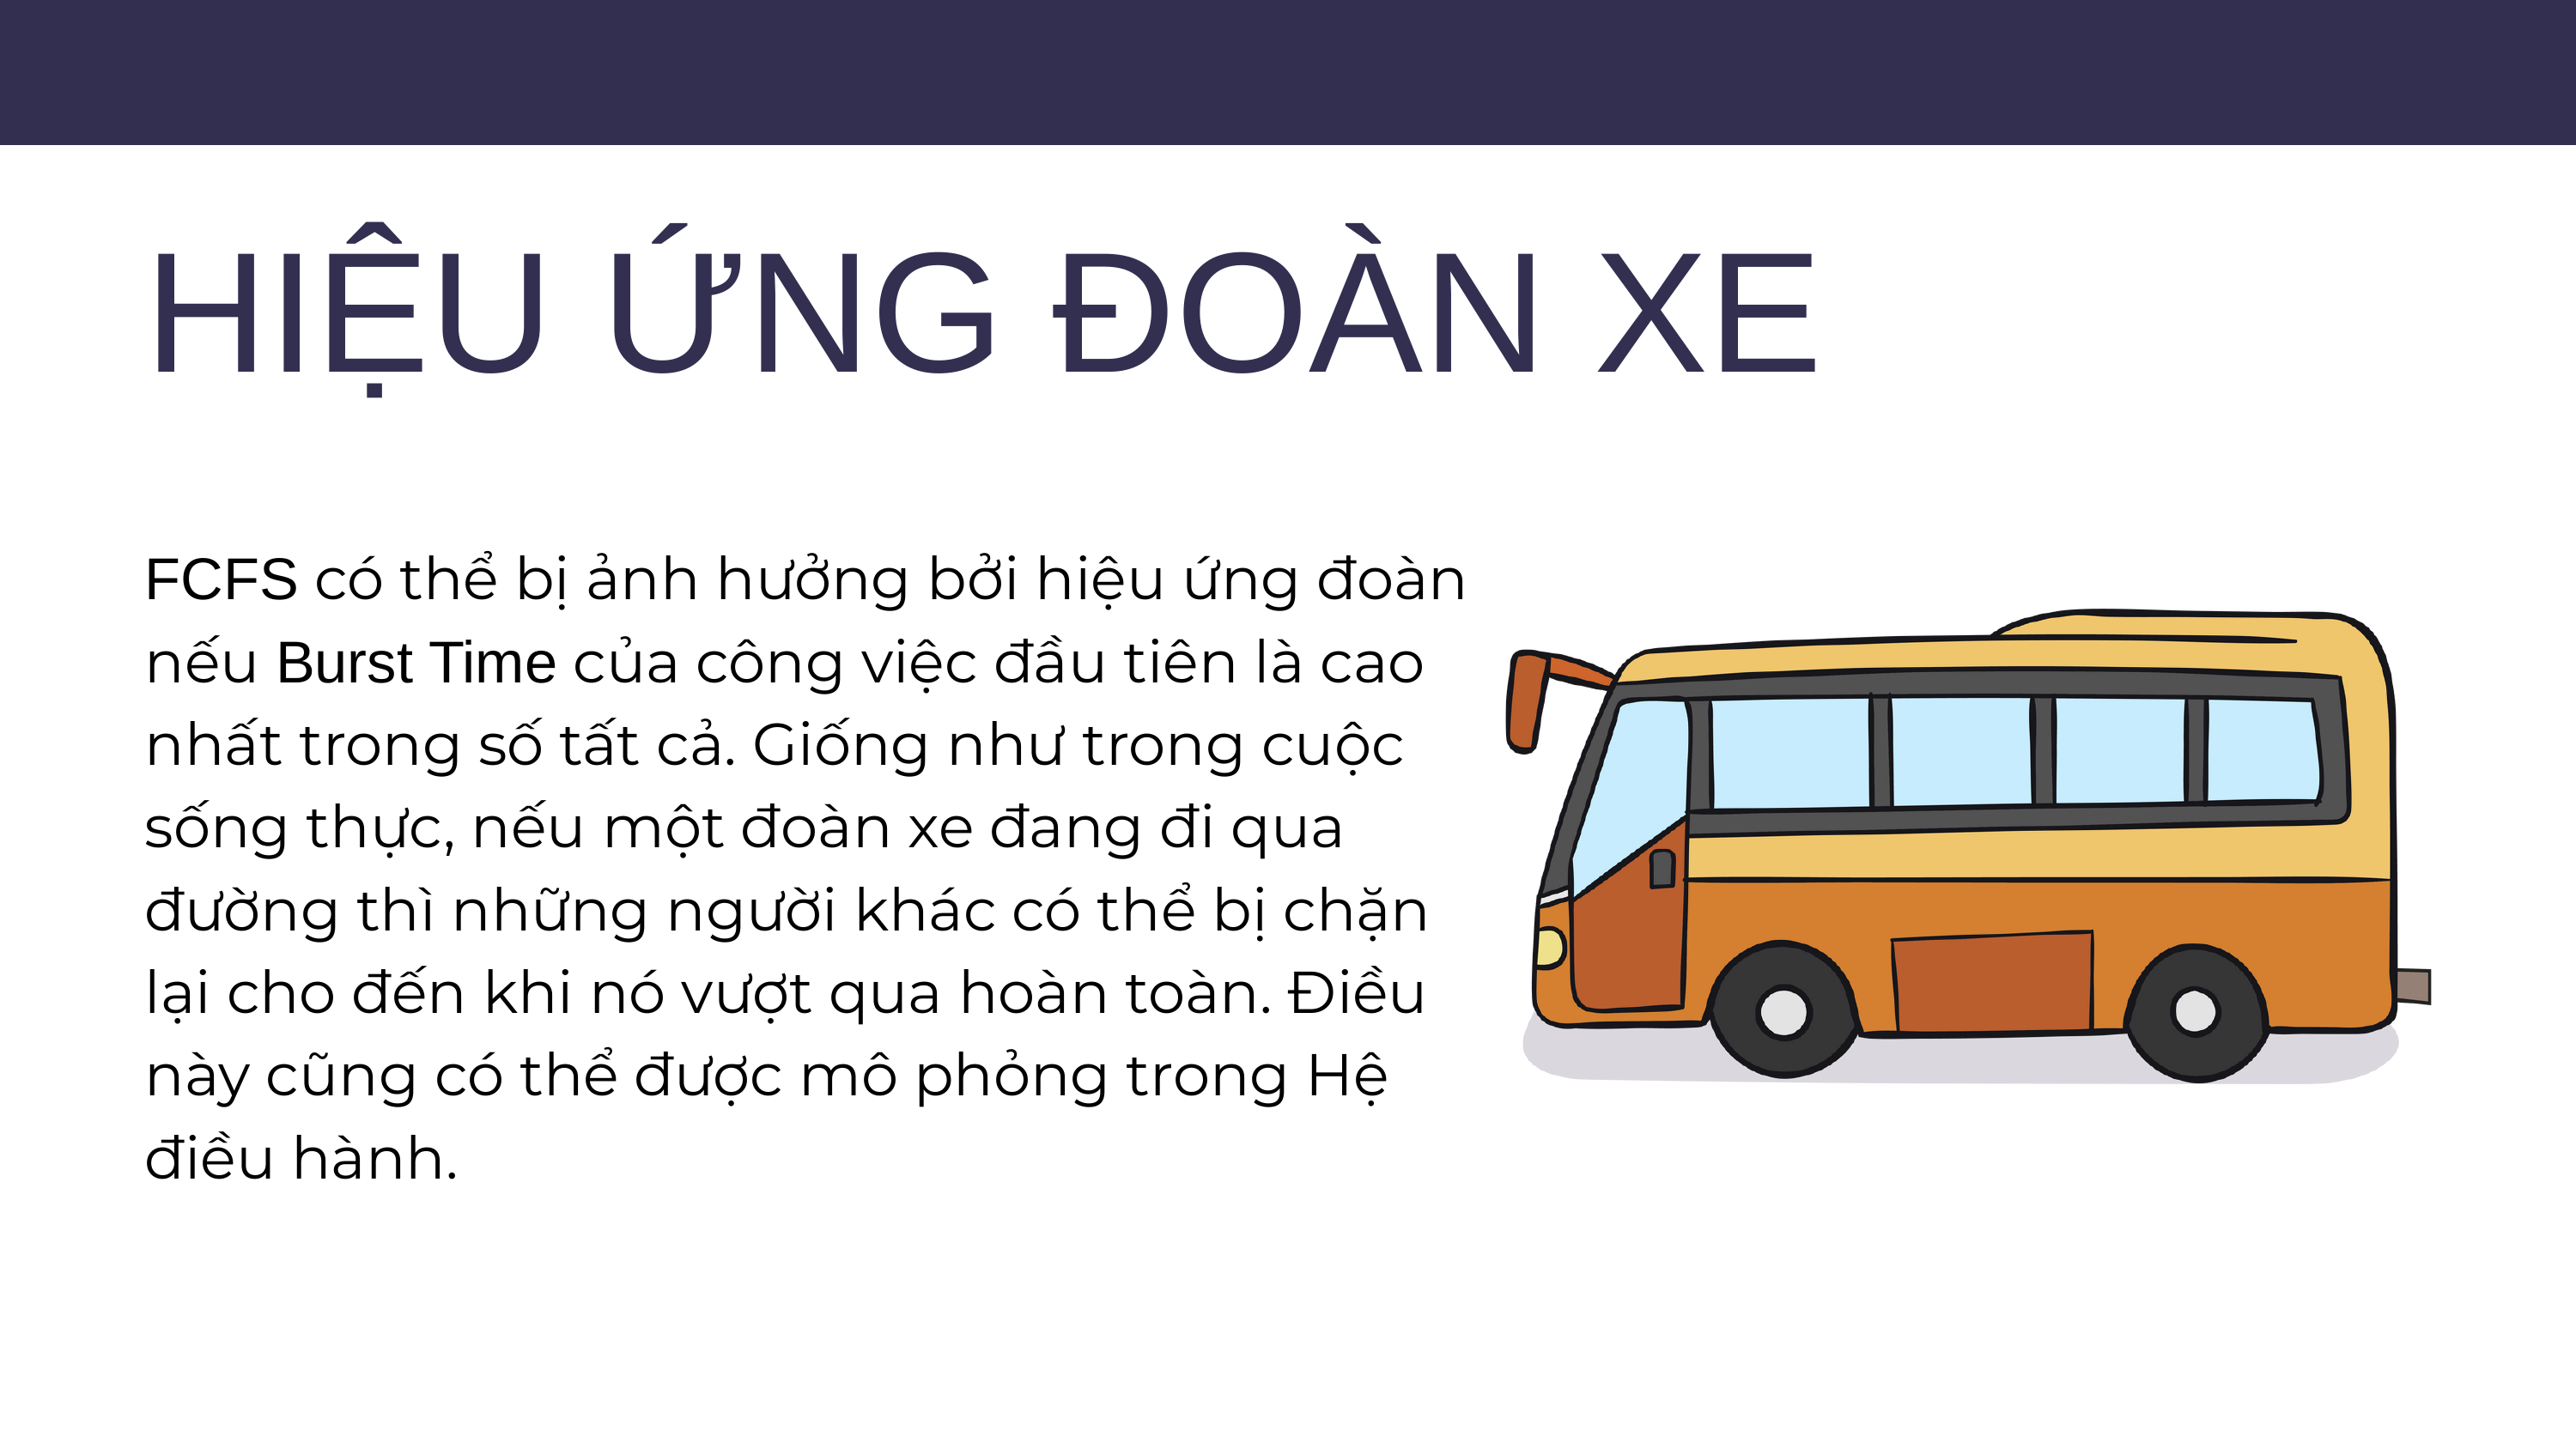

HIỆU ỨNG ĐOÀN XE

FCFS có thể bị ảnh hưởng bởi hiệu ứng đoàn nếu Burst Time của công việc đầu tiên là cao nhất trong số tất cả. Giống như trong cuộc sống thực, nếu một đoàn xe đang đi qua đường thì những người khác có thể bị chặn lại cho đến khi nó vượt qua hoàn toàn. Điều này cũng có thể được mô phỏng trong Hệ điều hành.